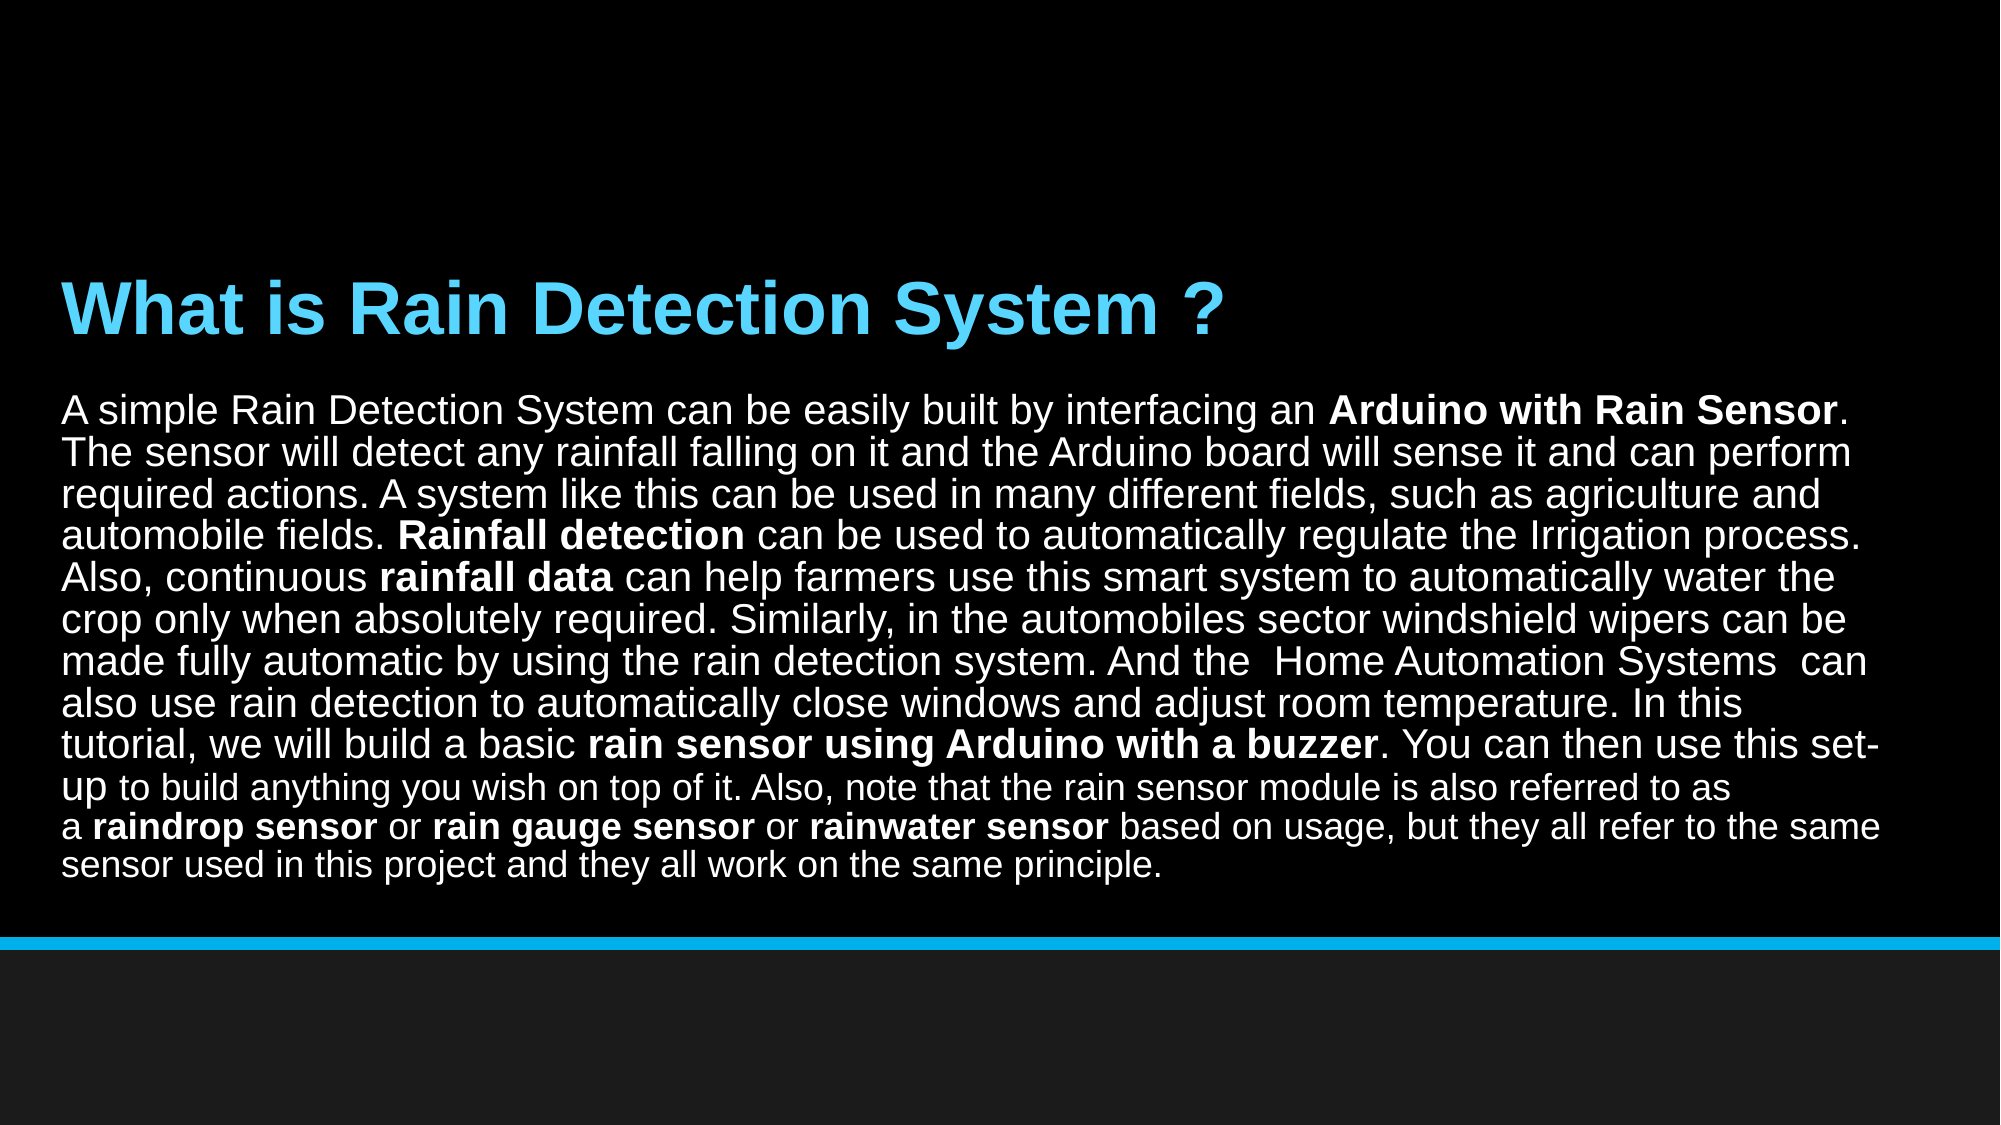

# What is Rain Detection System ? A simple Rain Detection System can be easily built by interfacing an Arduino with Rain Sensor. The sensor will detect any rainfall falling on it and the Arduino board will sense it and can perform required actions. A system like this can be used in many different fields, such as agriculture and automobile fields. Rainfall detection can be used to automatically regulate the Irrigation process. Also, continuous rainfall data can help farmers use this smart system to automatically water the crop only when absolutely required. Similarly, in the automobiles sector windshield wipers can be made fully automatic by using the rain detection system. And the  Home Automation Systems  can also use rain detection to automatically close windows and adjust room temperature. In this tutorial, we will build a basic rain sensor using Arduino with a buzzer. You can then use this set-up to build anything you wish on top of it. Also, note that the rain sensor module is also referred to as a raindrop sensor or rain gauge sensor or rainwater sensor based on usage, but they all refer to the same sensor used in this project and they all work on the same principle.